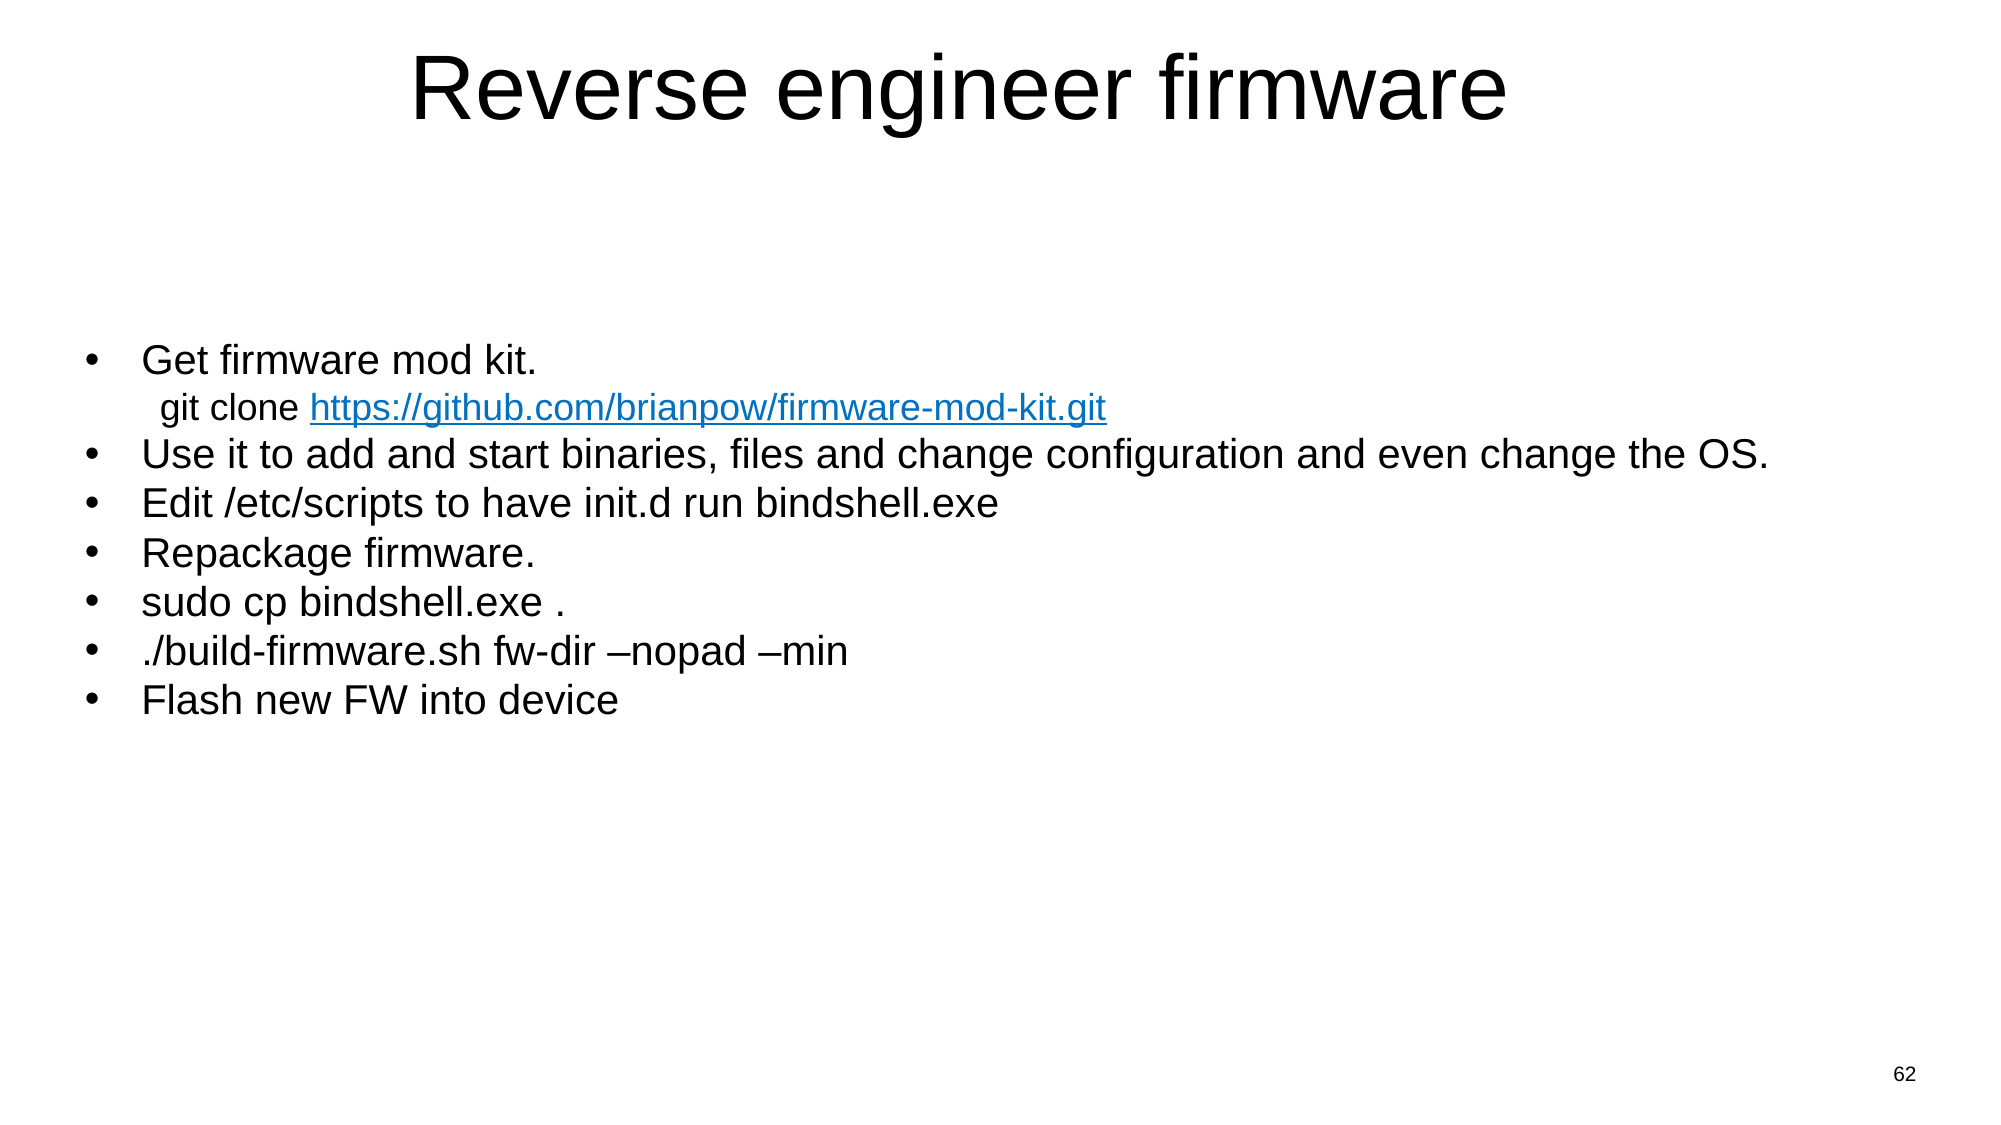

# Reverse engineer firmware
Get firmware mod kit.
git clone https://github.com/brianpow/firmware-mod-kit.git
Use it to add and start binaries, files and change configuration and even change the OS.
Edit /etc/scripts to have init.d run bindshell.exe
Repackage firmware.
sudo cp bindshell.exe .
./build-firmware.sh fw-dir –nopad –min
Flash new FW into device
62